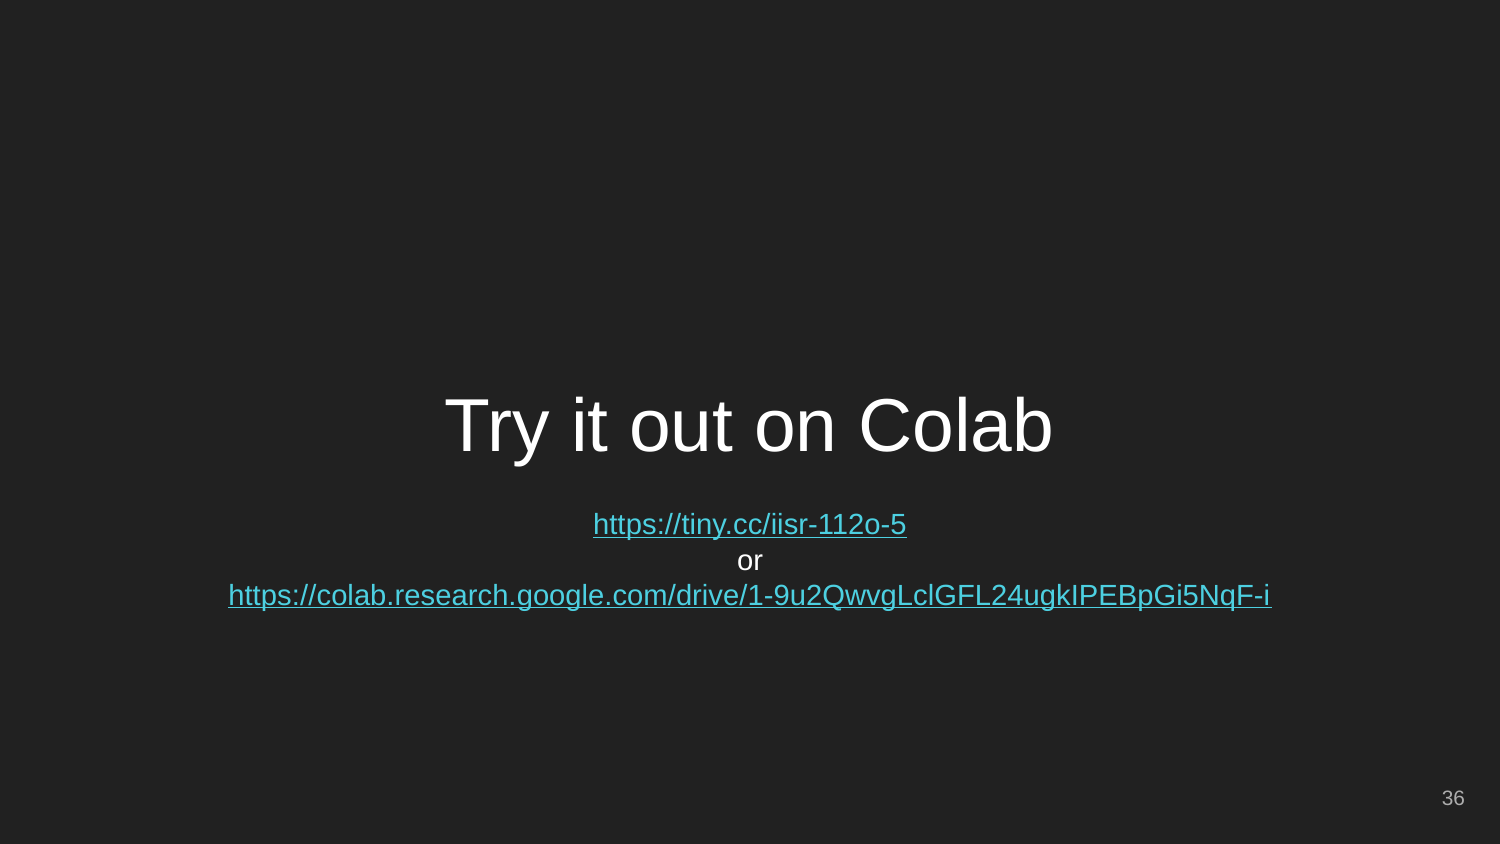

# Try it out on Colab
https://tiny.cc/iisr-112o-5
or
https://colab.research.google.com/drive/1-9u2QwvgLclGFL24ugkIPEBpGi5NqF-i
36